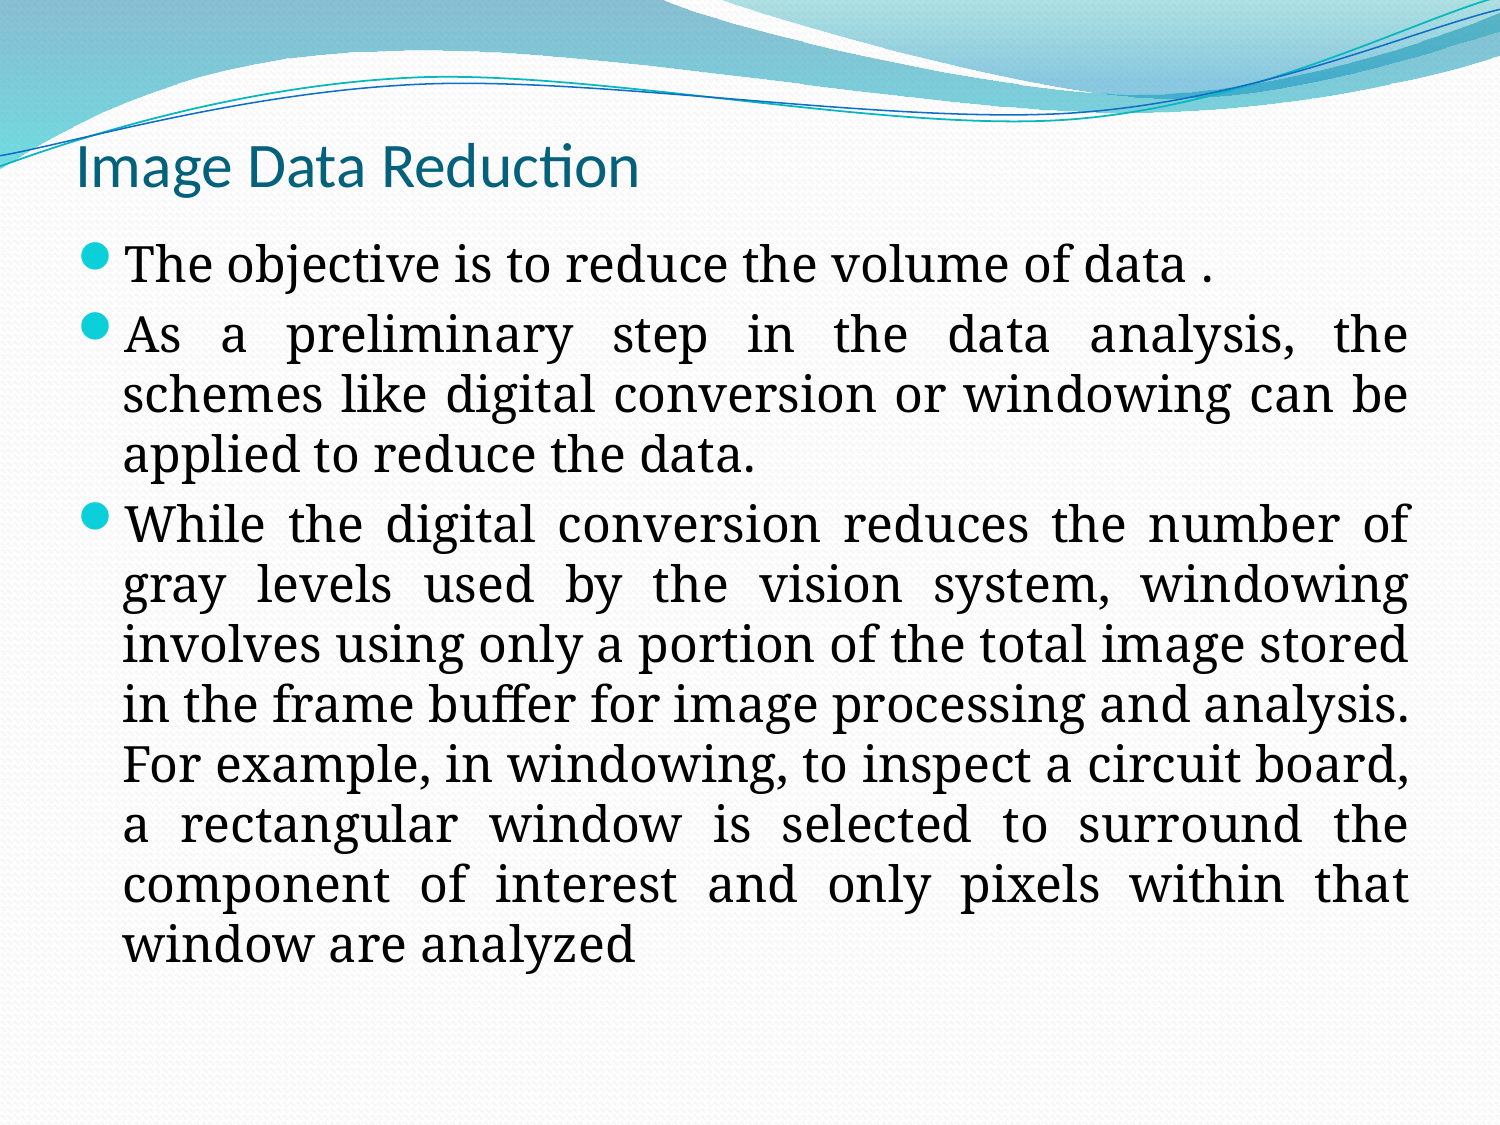

# Image Data Reduction
The objective is to reduce the volume of data .
As a preliminary step in the data analysis, the schemes like digital conversion or windowing can be applied to reduce the data.
While the digital conversion reduces the number of gray levels used by the vision system, windowing involves using only a portion of the total image stored in the frame buffer for image processing and analysis. For example, in windowing, to inspect a circuit board, a rectangular window is selected to surround the component of interest and only pixels within that window are analyzed